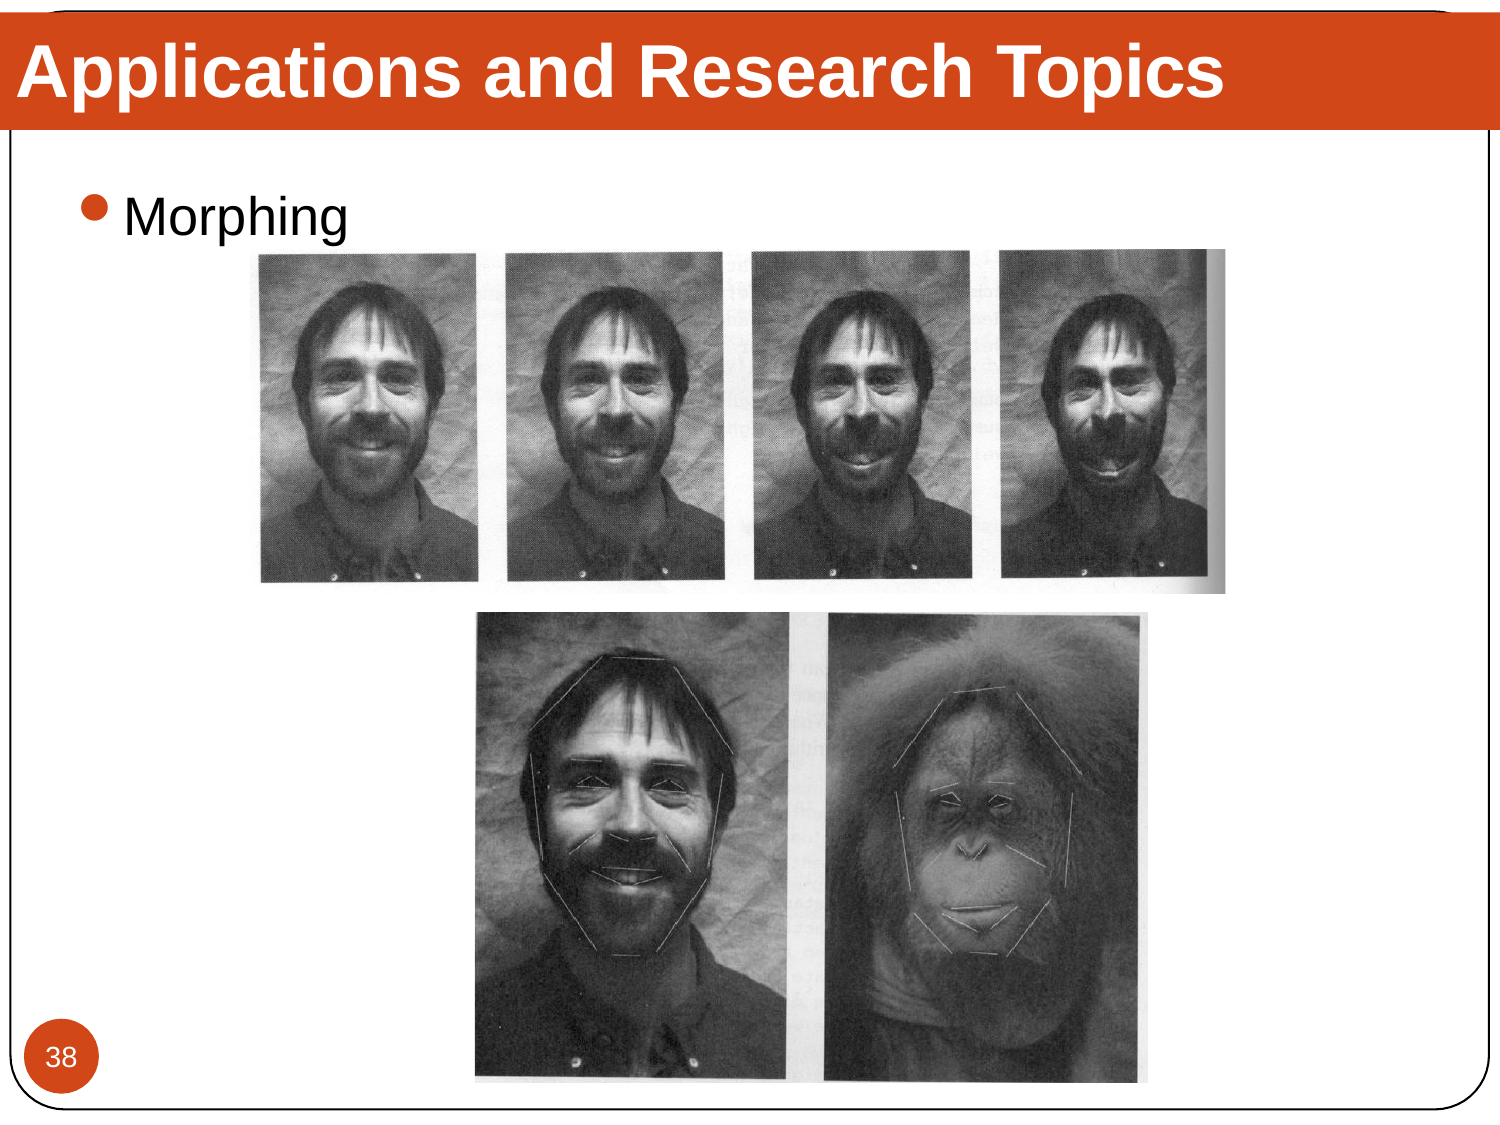

# Applications and Research Topics
Morphing

38